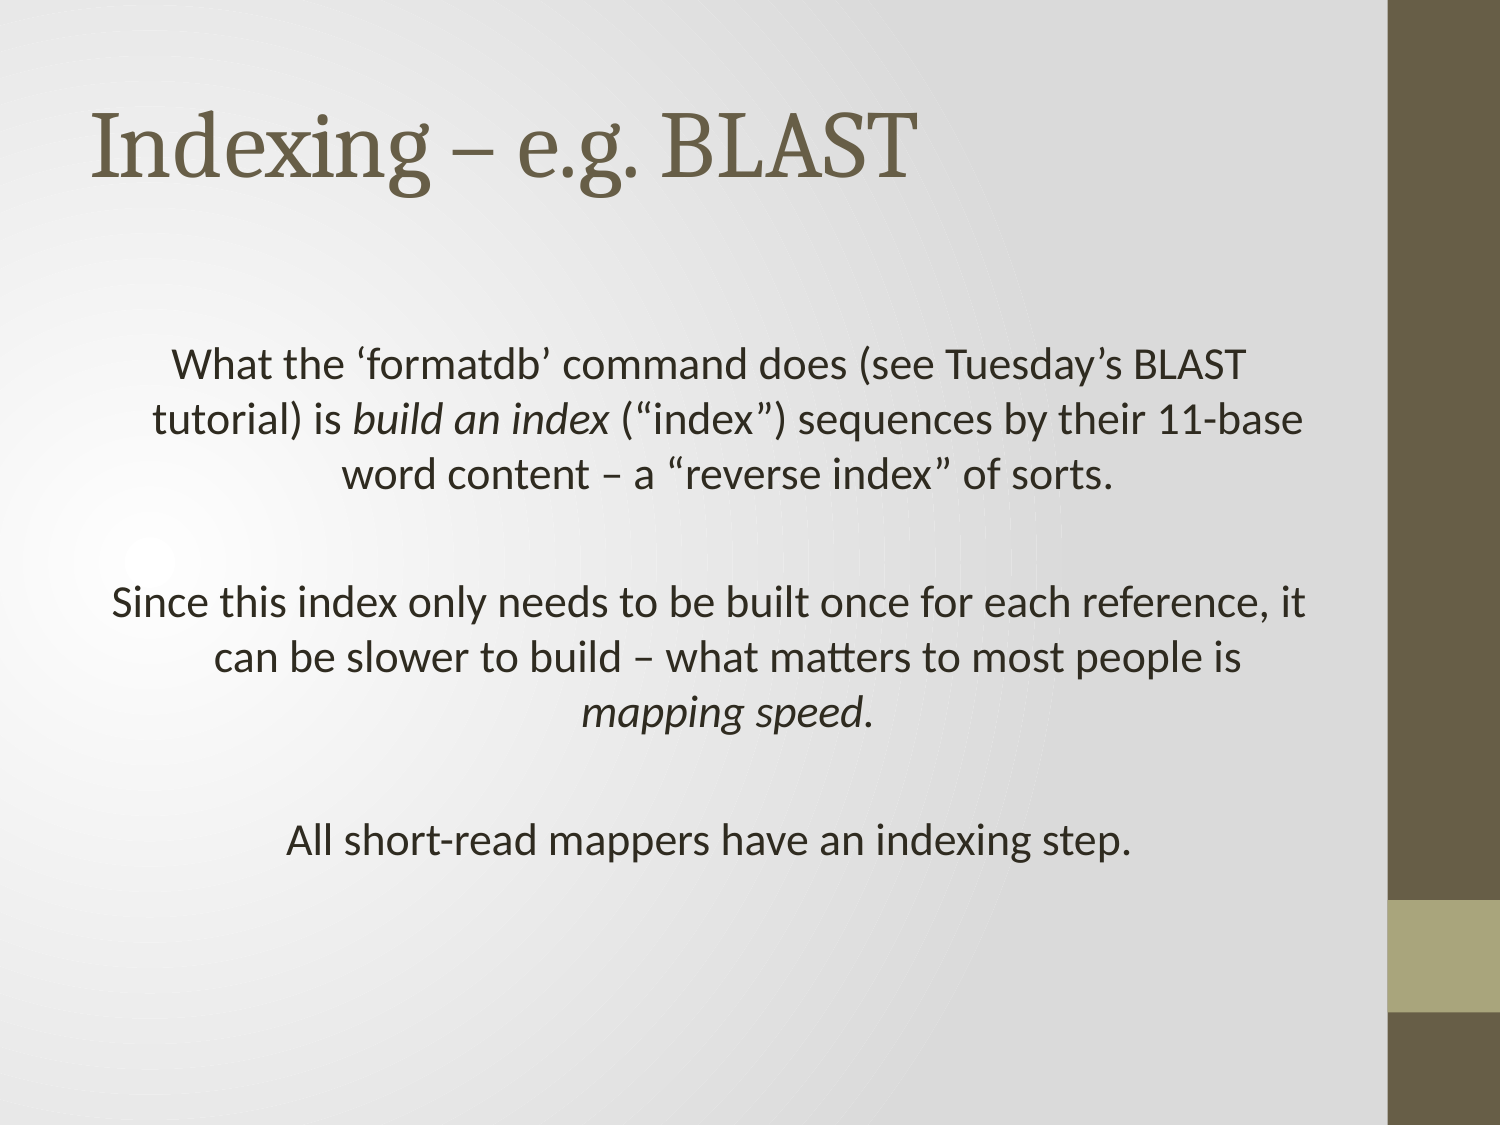

# Indexing – e.g. BLAST

What the ‘formatdb’ command does (see Tuesday’s BLAST tutorial) is build an index (“index”) sequences by their 11-base word content – a “reverse index” of sorts.

Since this index only needs to be built once for each reference, it can be slower to build – what matters to most people is mapping speed.

All short-read mappers have an indexing step.